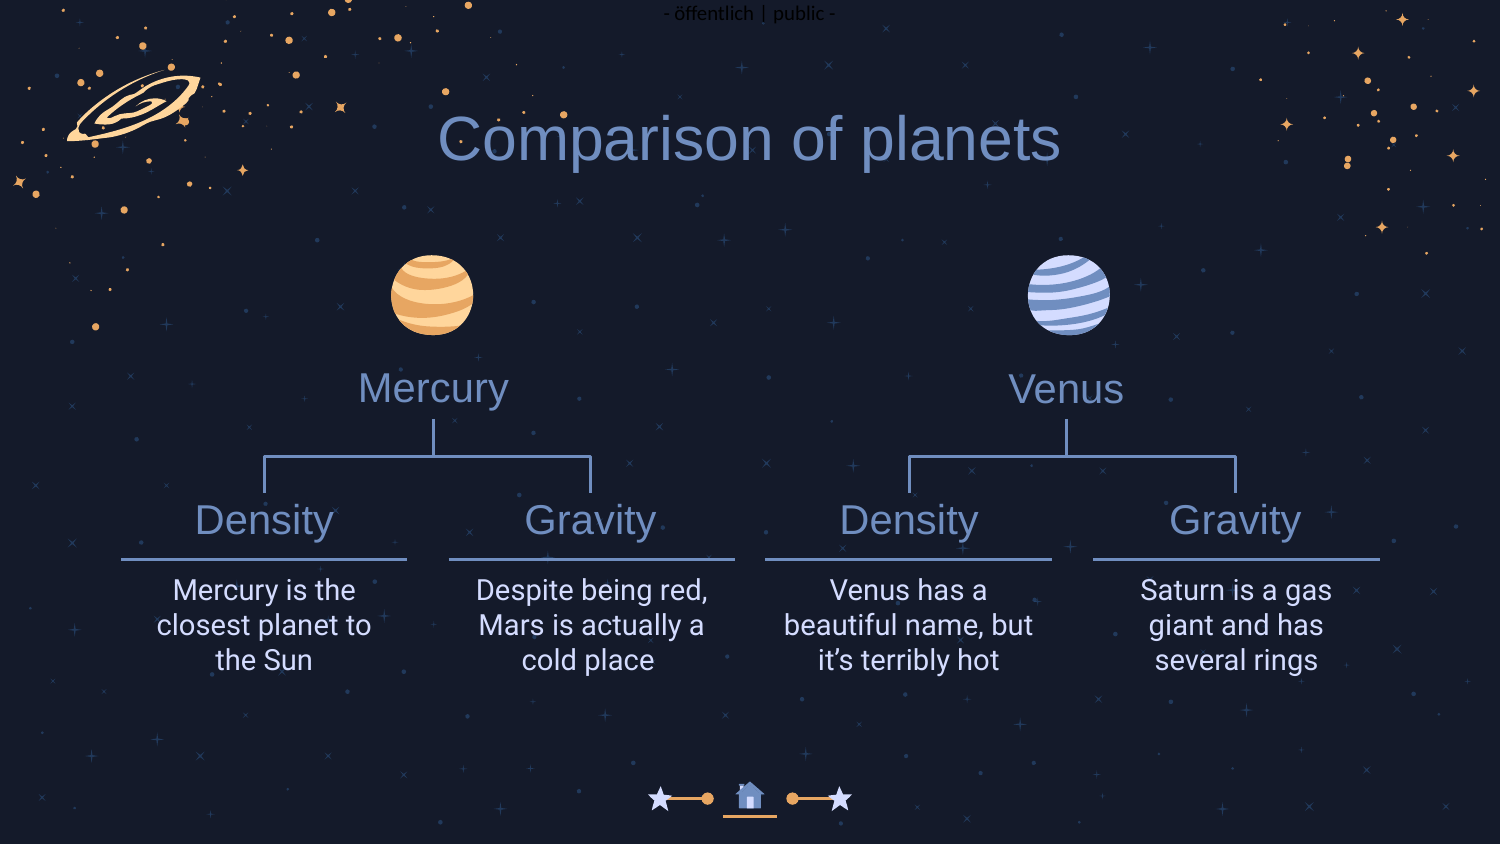

# Comparison of planets

Mercury
Venus
Density
Gravity
Density
Gravity
Mercury is the closest planet to the Sun
Despite being red, Mars is actually a cold place
Venus has a beautiful name, but it’s terribly hot
Saturn is a gas giant and has several rings